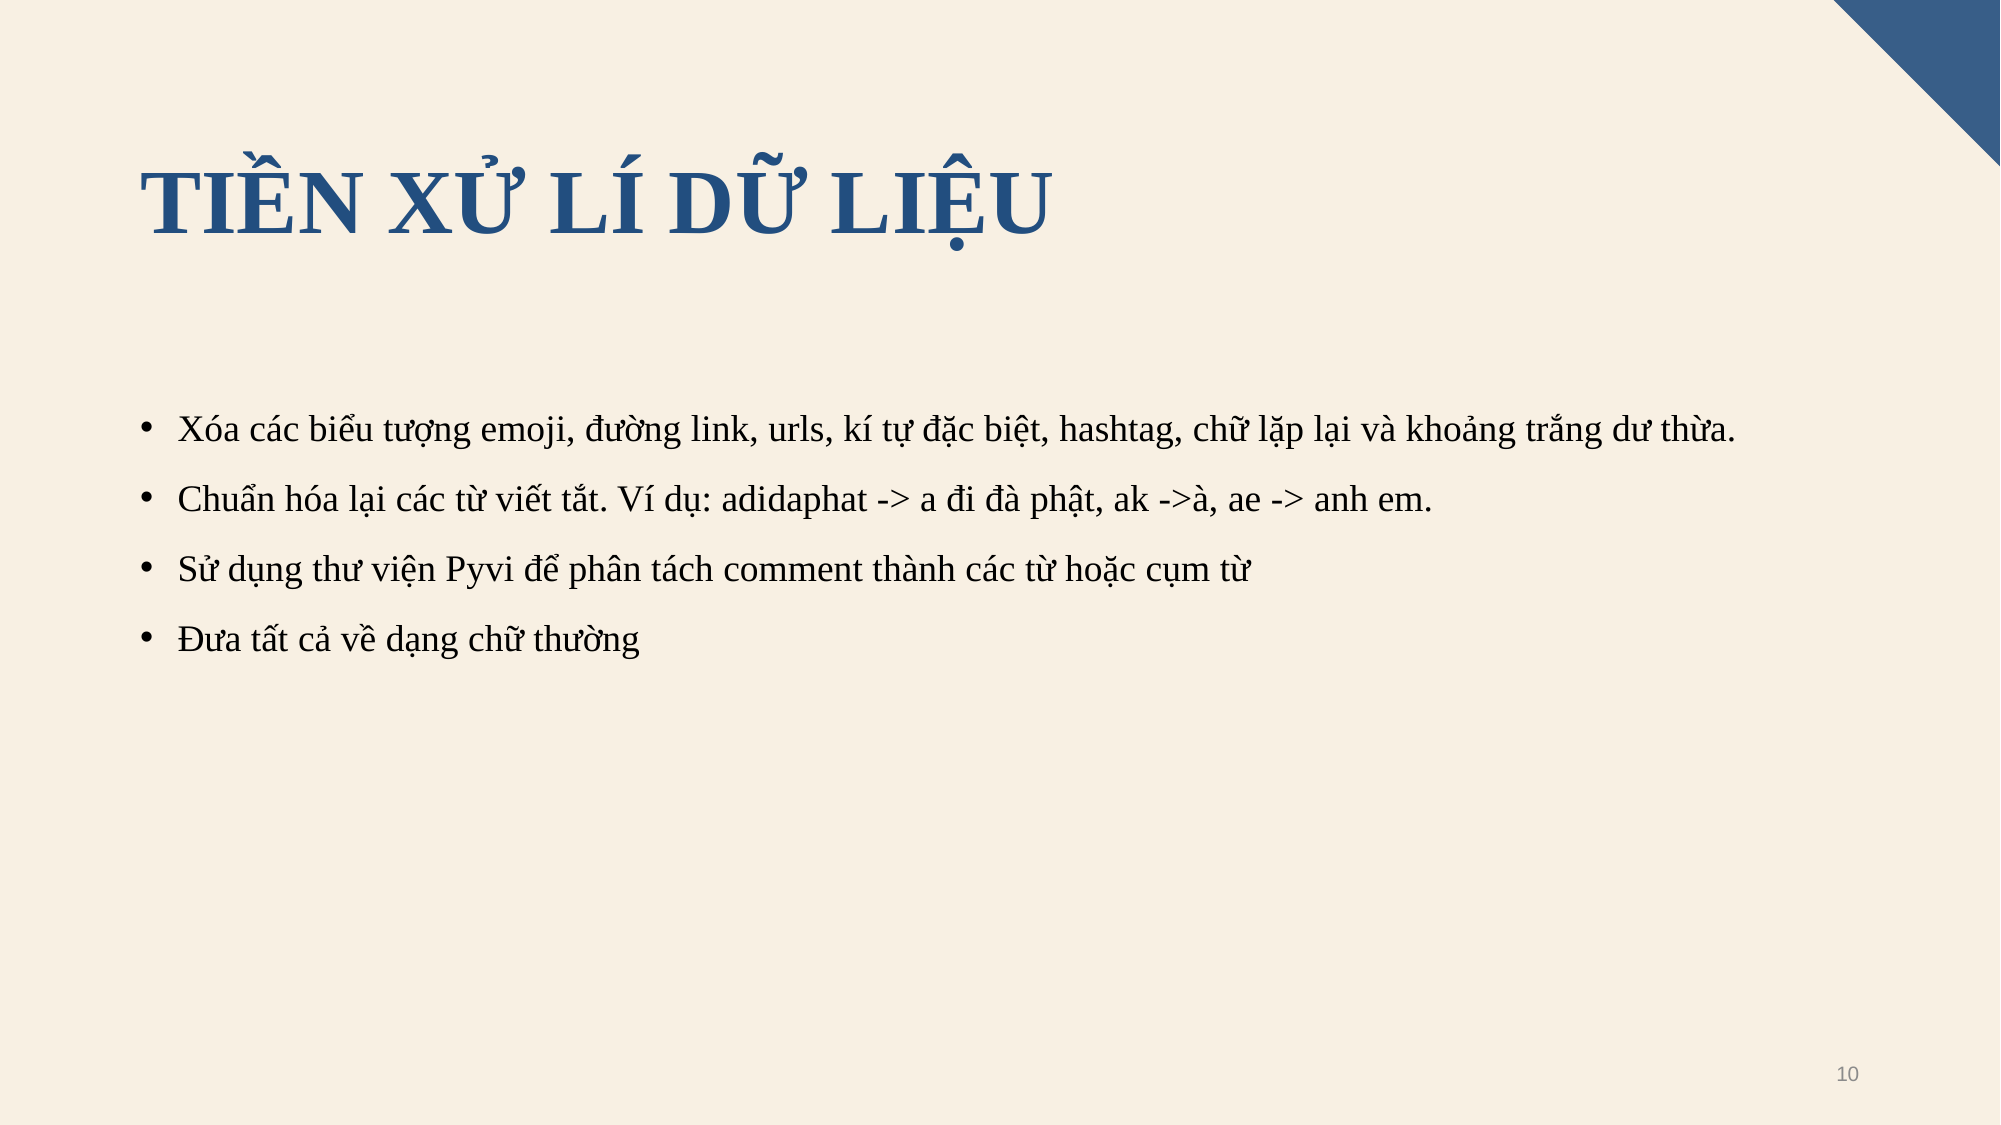

# Tiền Xử lí dữ liệu
Xóa các biểu tượng emoji, đường link, urls, kí tự đặc biệt, hashtag, chữ lặp lại và khoảng trắng dư thừa.
Chuẩn hóa lại các từ viết tắt. Ví dụ: adidaphat -> a đi đà phật, ak ->à, ae -> anh em.
Sử dụng thư viện Pyvi để phân tách comment thành các từ hoặc cụm từ
Đưa tất cả về dạng chữ thường

10